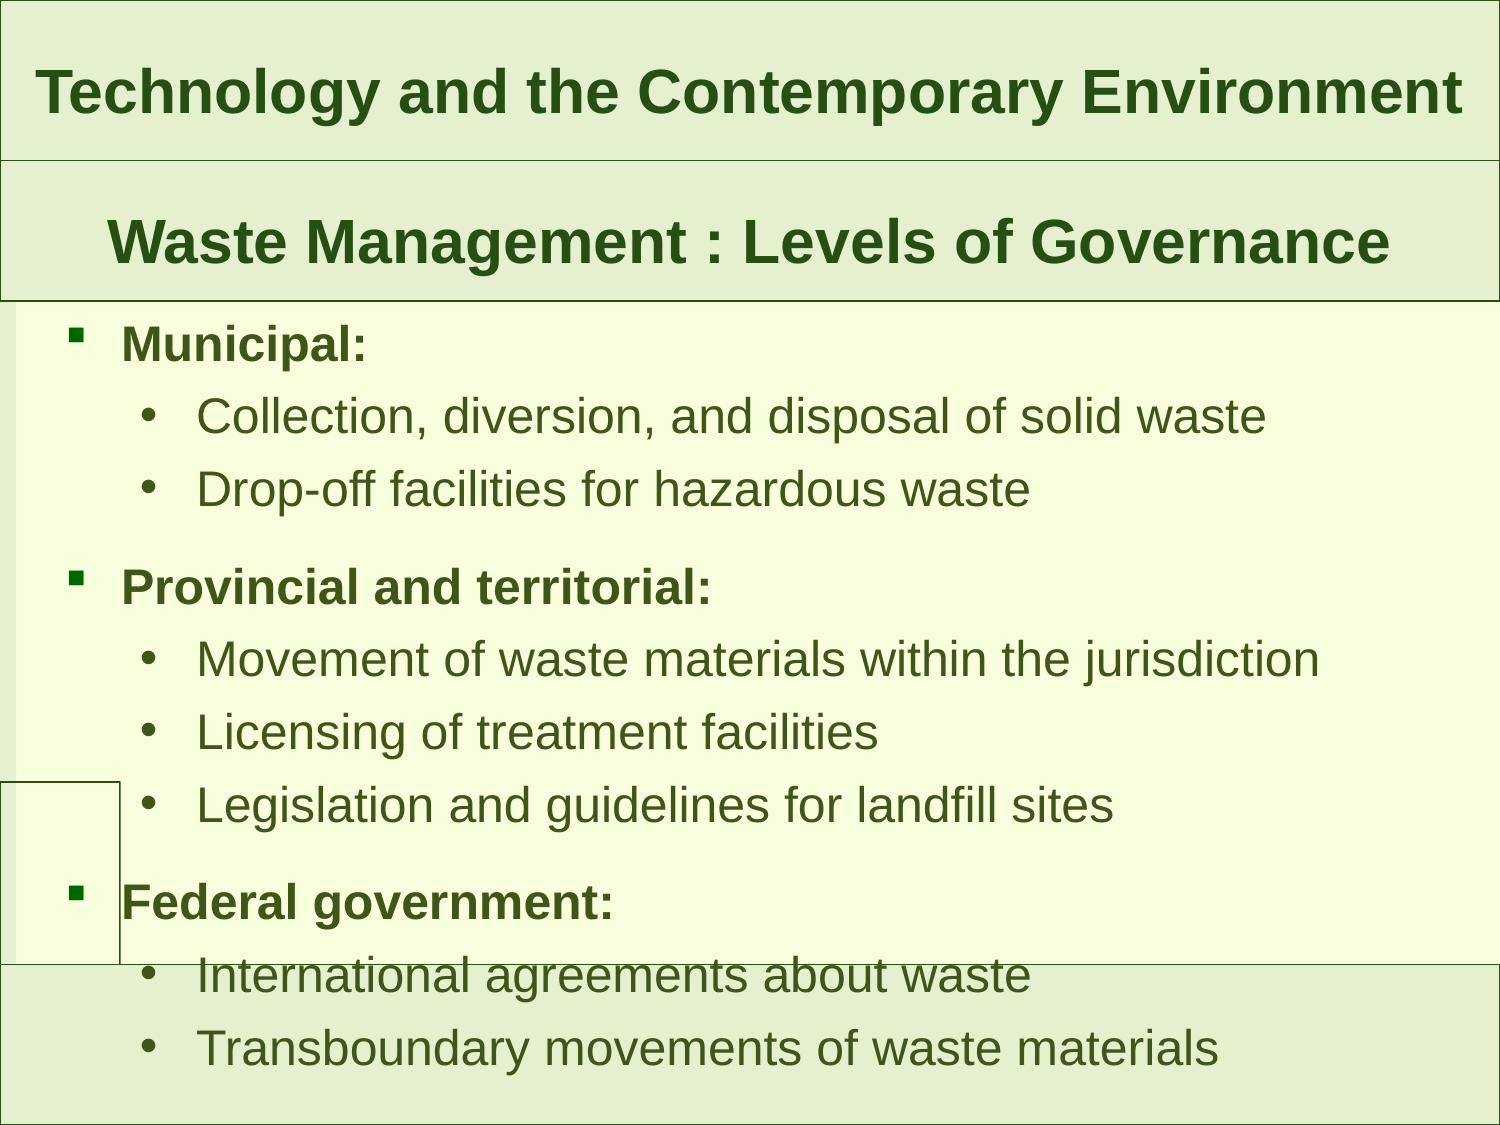

Technology and the Contemporary Environment
Waste Management : Levels of Governance
Municipal:
Collection, diversion, and disposal of solid waste
Drop-off facilities for hazardous waste
Provincial and territorial:
Movement of waste materials within the jurisdiction
Licensing of treatment facilities
Legislation and guidelines for landfill sites
Federal government:
International agreements about waste
Transboundary movements of waste materials